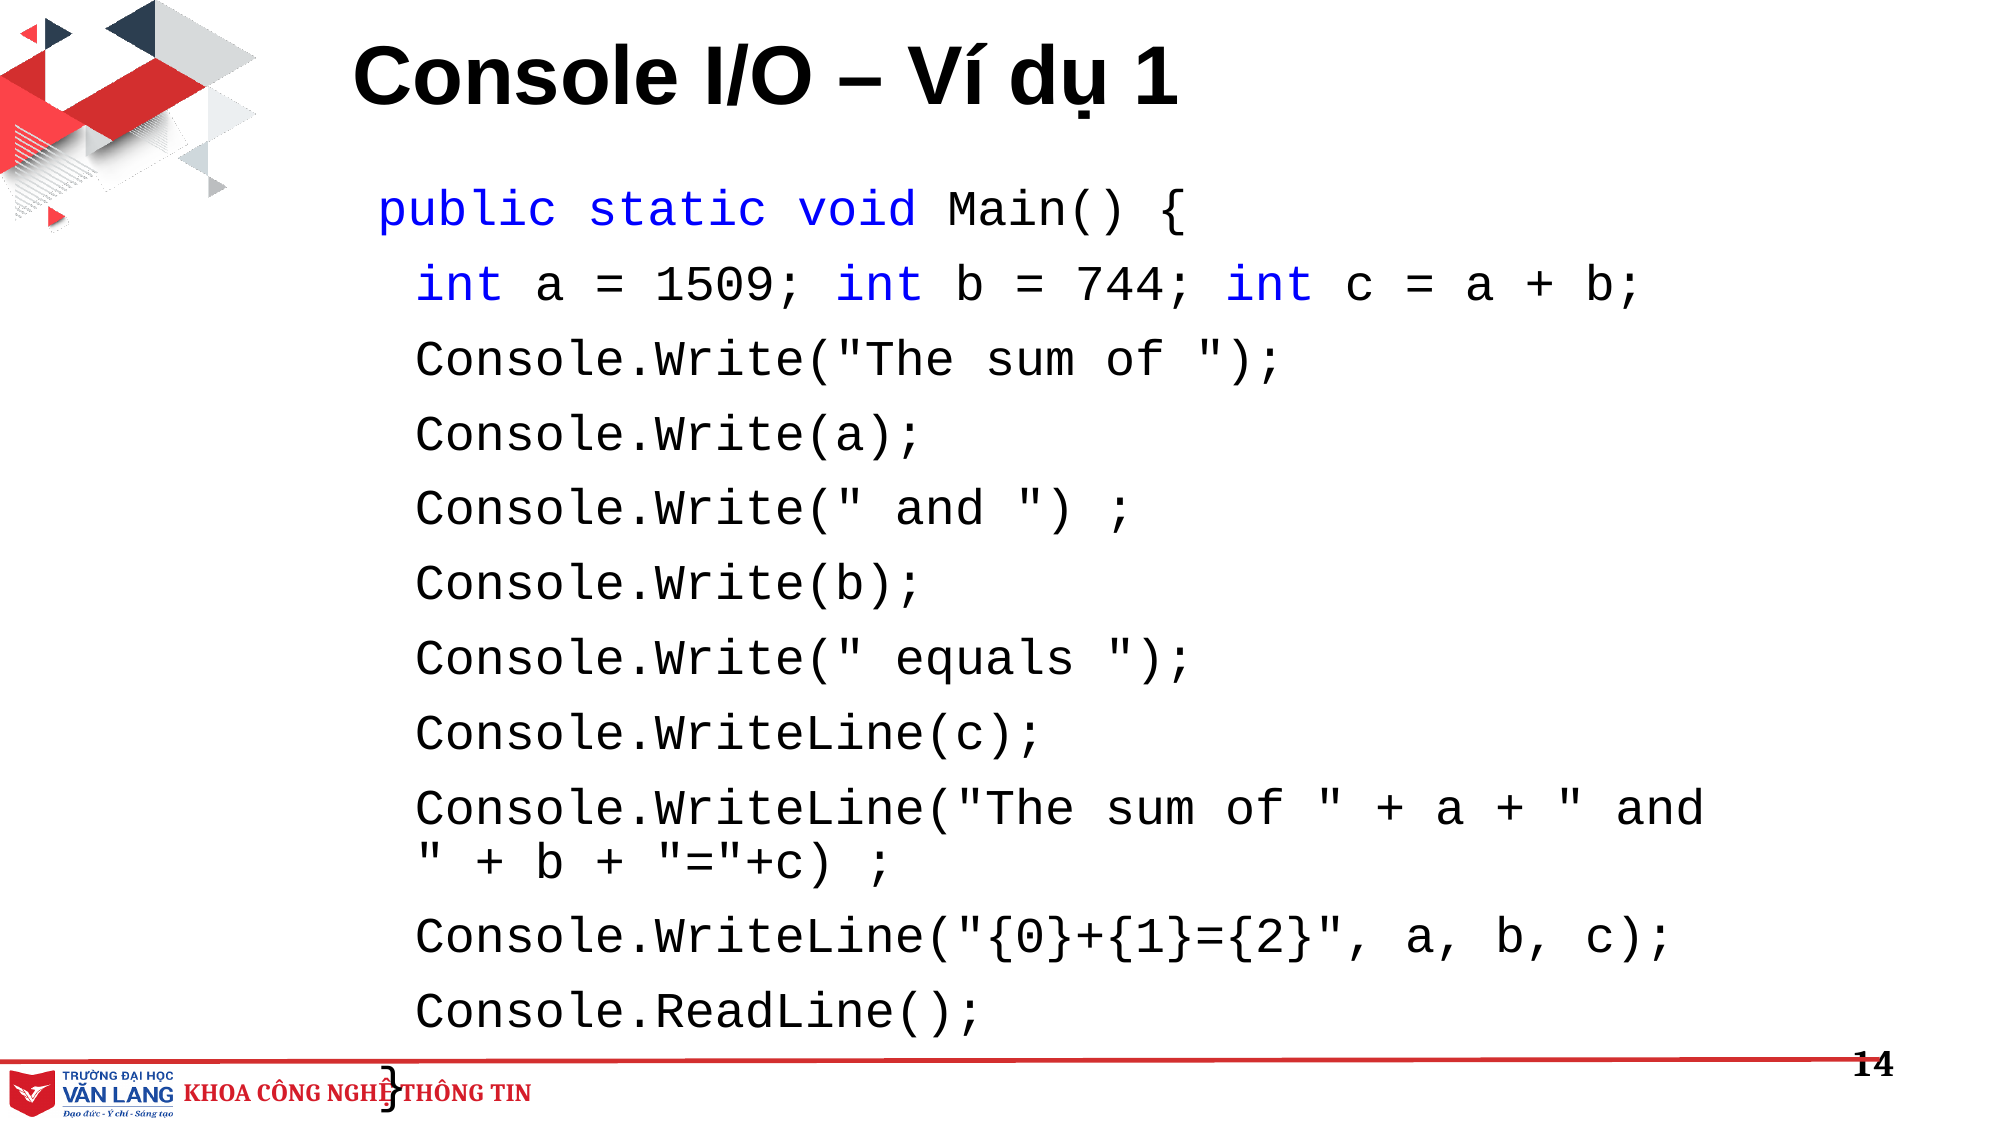

# Console I/O – Ví dụ 1
public static void Main() {
	int a = 1509; int b = 744; int c = a + b;
	Console.Write("The sum of ");
	Console.Write(a);
	Console.Write(" and ") ;
	Console.Write(b);
	Console.Write(" equals ");
	Console.WriteLine(c);
	Console.WriteLine("The sum of " + a + " and " + b + "="+c) ;
	Console.WriteLine("{0}+{1}={2}", a, b, c);
	Console.ReadLine();
}